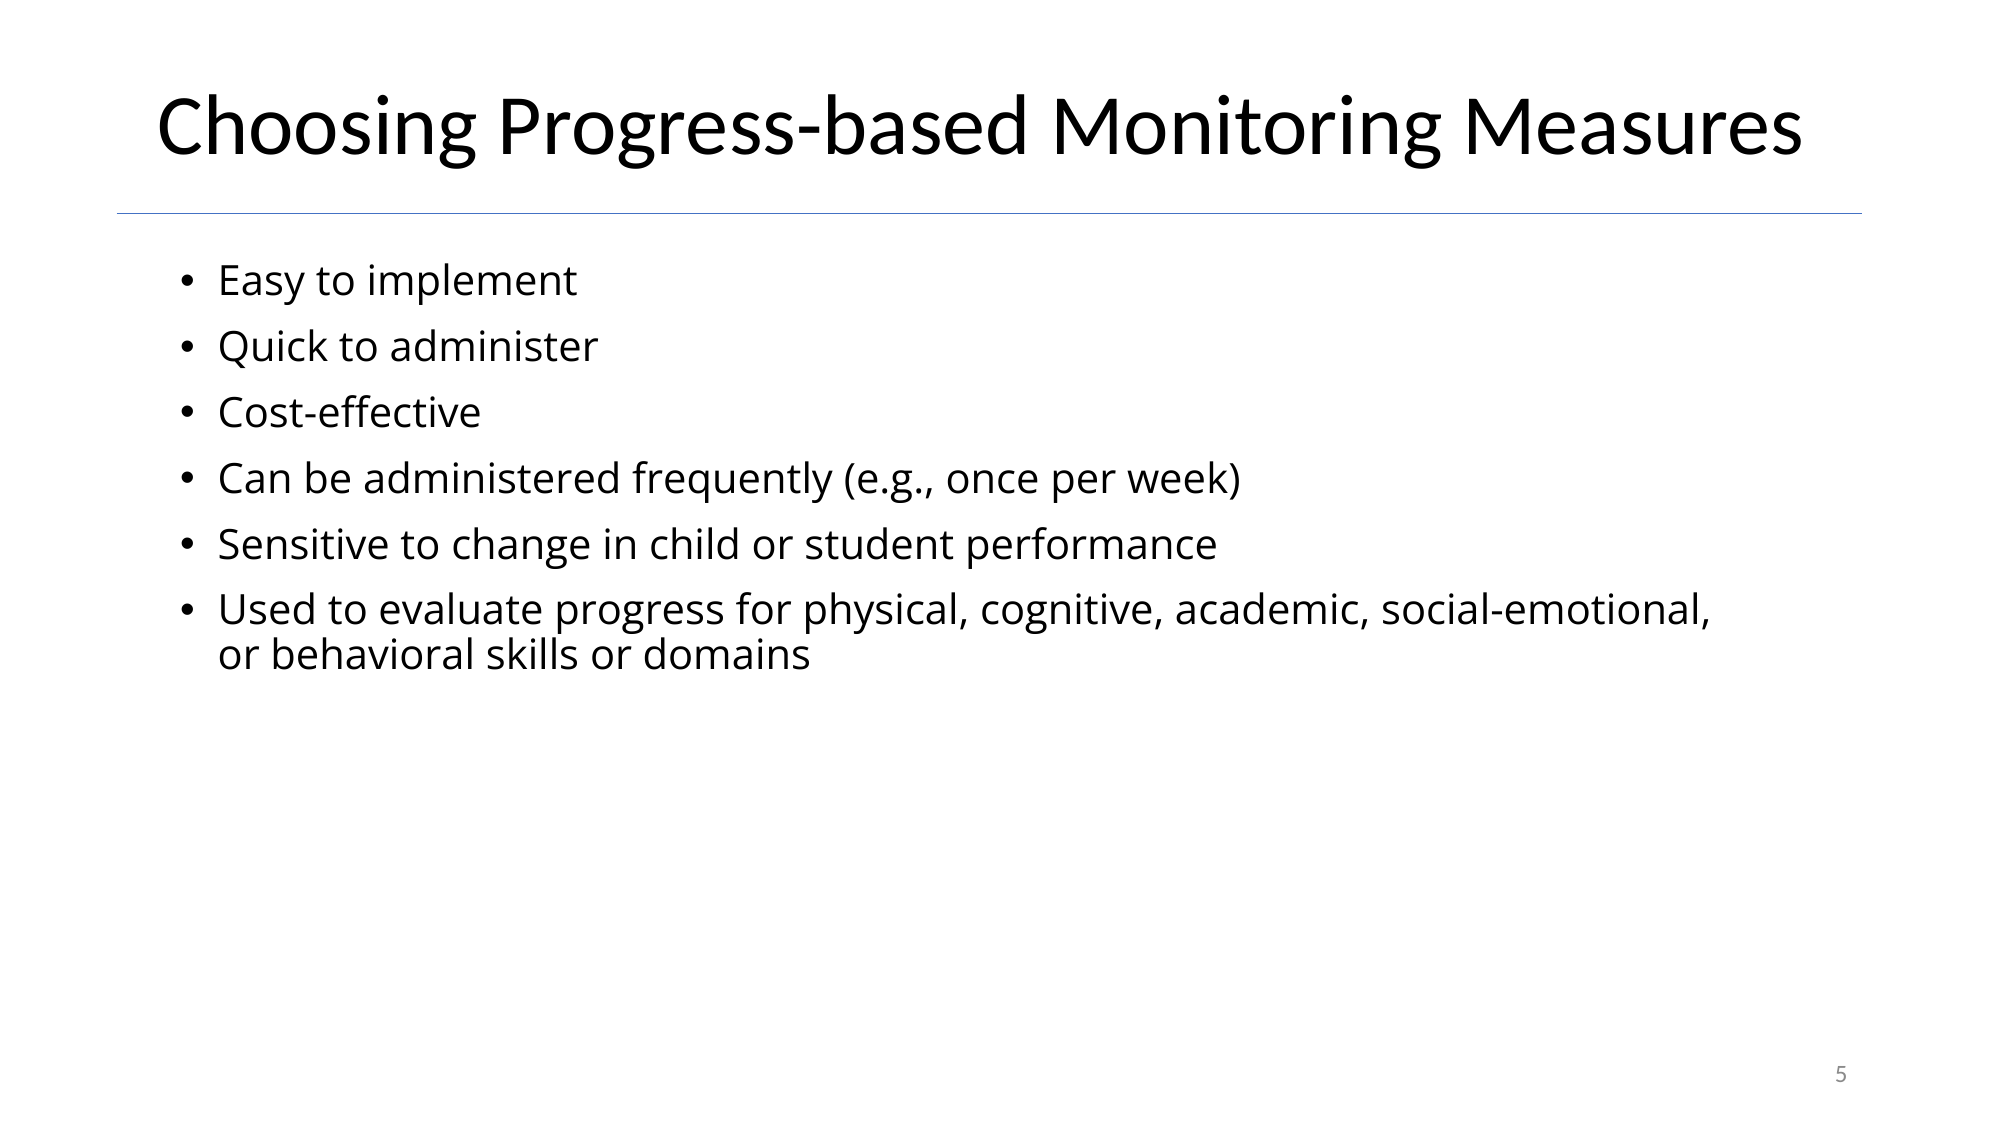

# Choosing Progress-based Monitoring Measures
Easy to implement
Quick to administer
Cost-effective
Can be administered frequently (e.g., once per week)
Sensitive to change in child or student performance
Used to evaluate progress for physical, cognitive, academic, social-emotional, or behavioral skills or domains

5